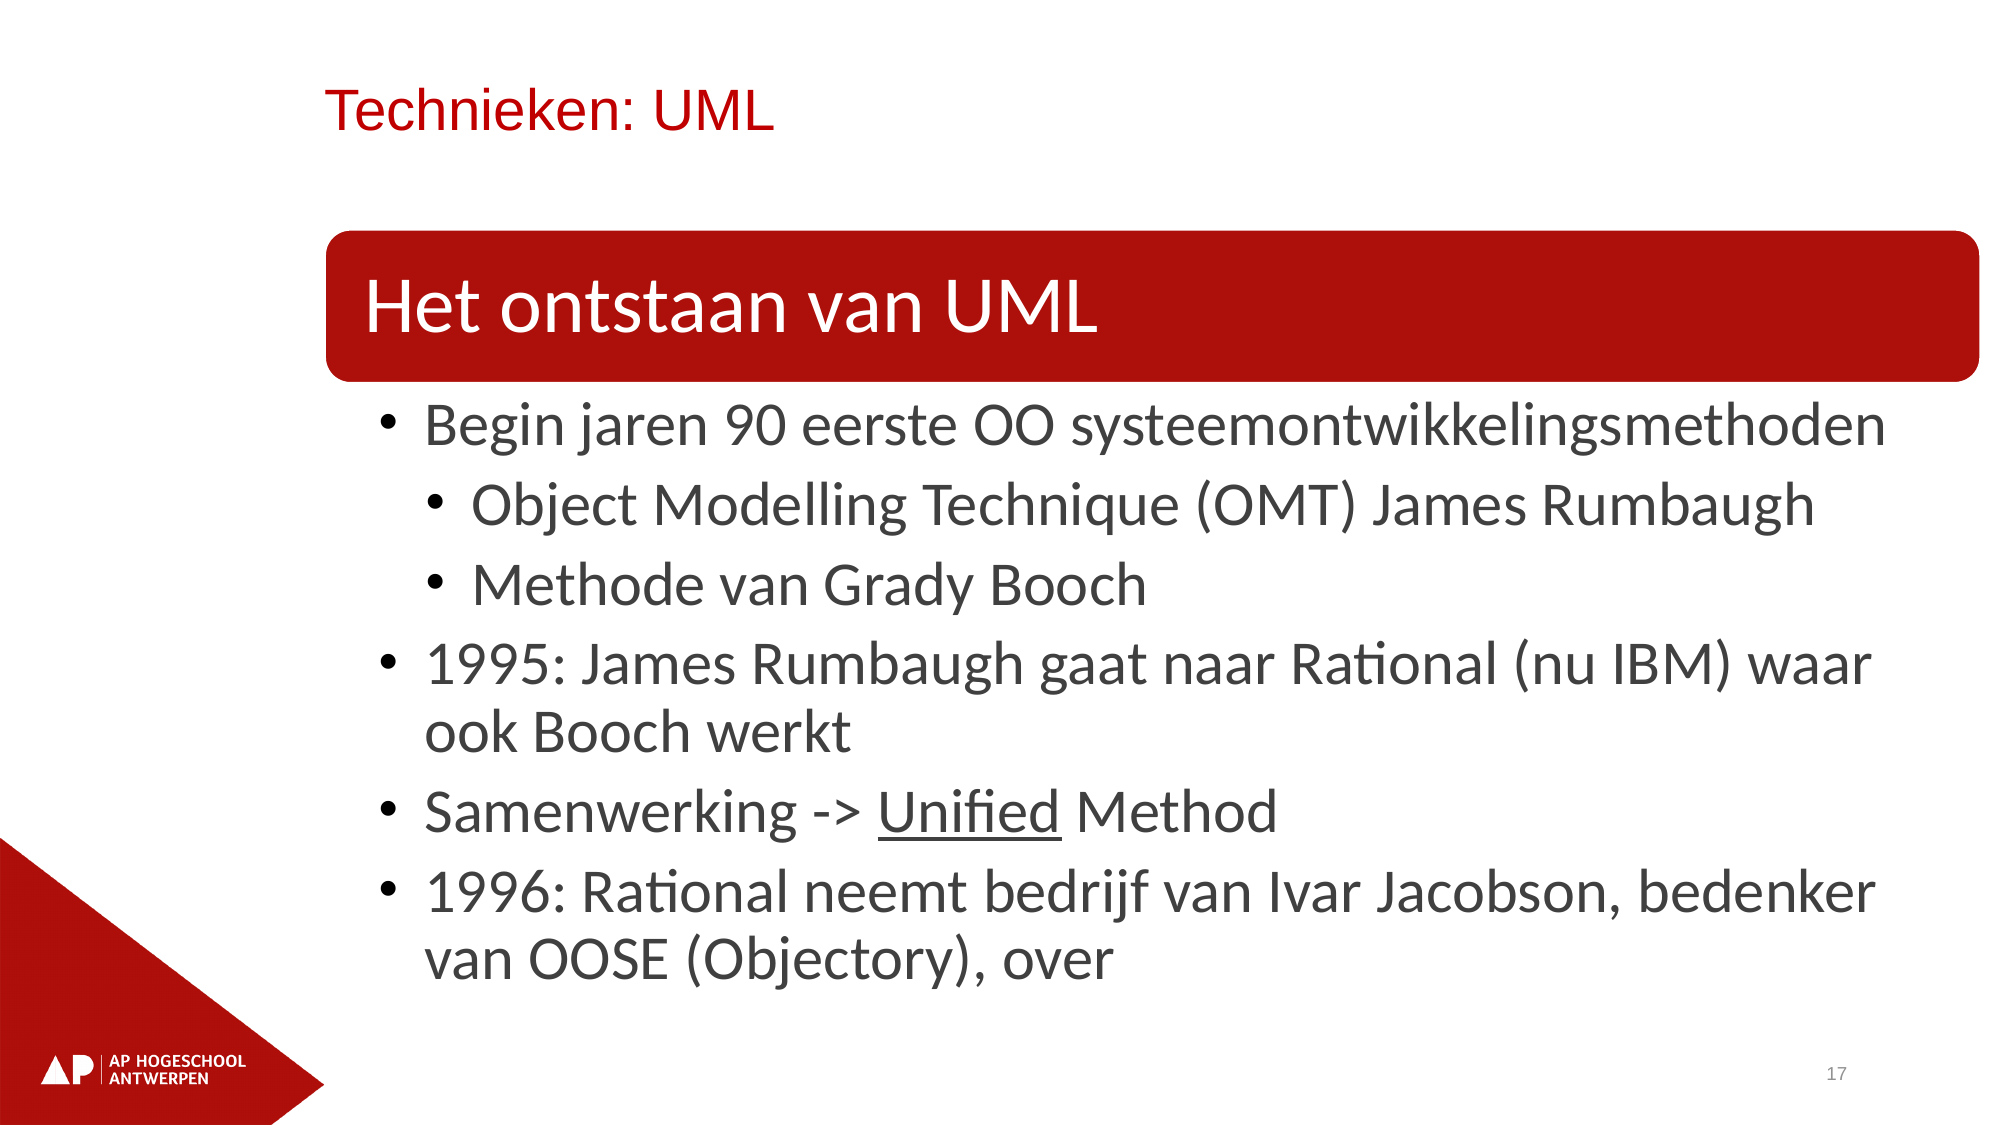

Technieken: UML
Het ontstaan van UML
Begin jaren 90 eerste OO systeemontwikkelingsmethoden
Object Modelling Technique (OMT) James Rumbaugh
Methode van Grady Booch
1995: James Rumbaugh gaat naar Rational (nu IBM) waar ook Booch werkt
Samenwerking -> Unified Method
1996: Rational neemt bedrijf van Ivar Jacobson, bedenker van OOSE (Objectory), over
17